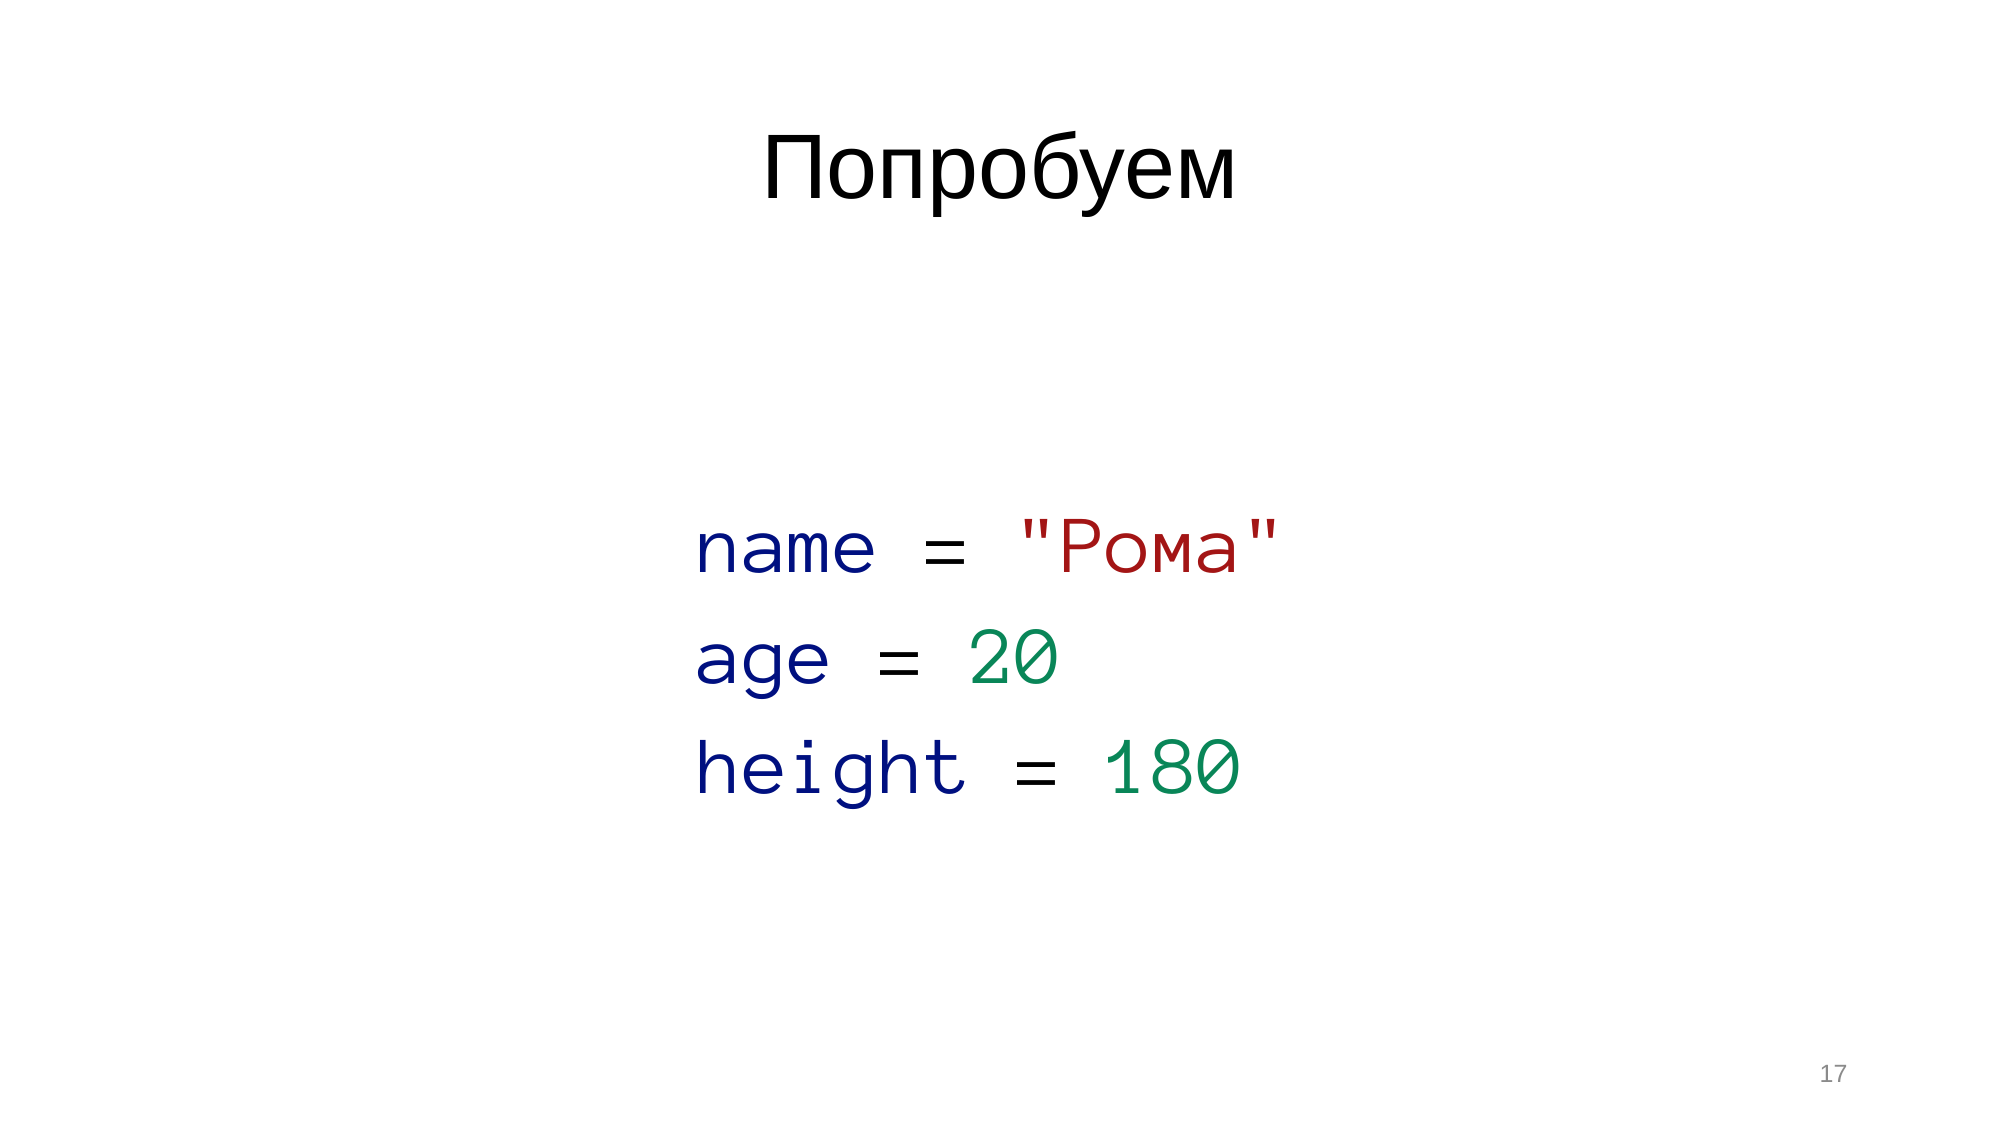

# Попробуем
name = "Рома"
age = 20
height = 180
17